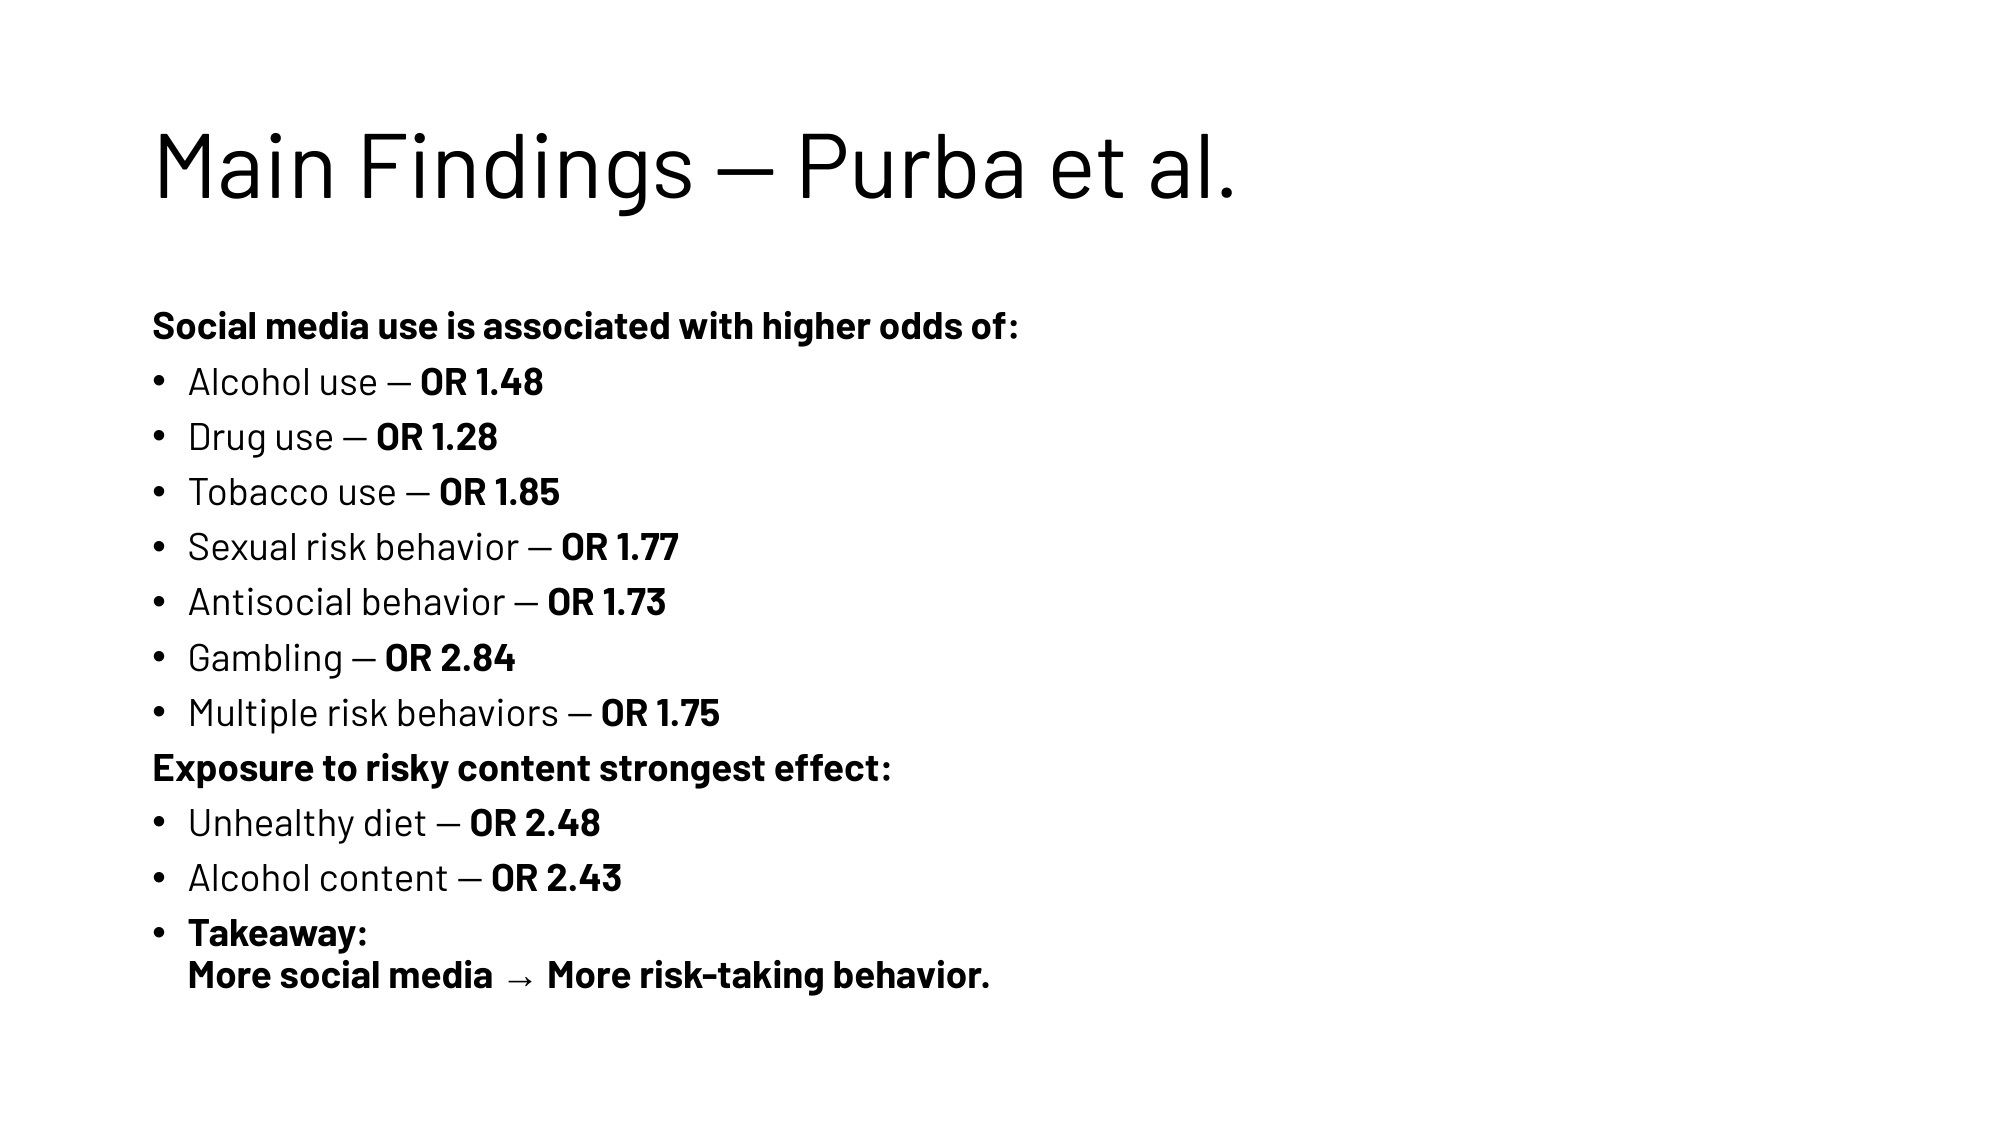

# Main Findings — Purba et al.
Social media use is associated with higher odds of:
Alcohol use — OR 1.48
Drug use — OR 1.28
Tobacco use — OR 1.85
Sexual risk behavior — OR 1.77
Antisocial behavior — OR 1.73
Gambling — OR 2.84
Multiple risk behaviors — OR 1.75
Exposure to risky content strongest effect:
Unhealthy diet — OR 2.48
Alcohol content — OR 2.43
Takeaway:
More social media → More risk-taking behavior.